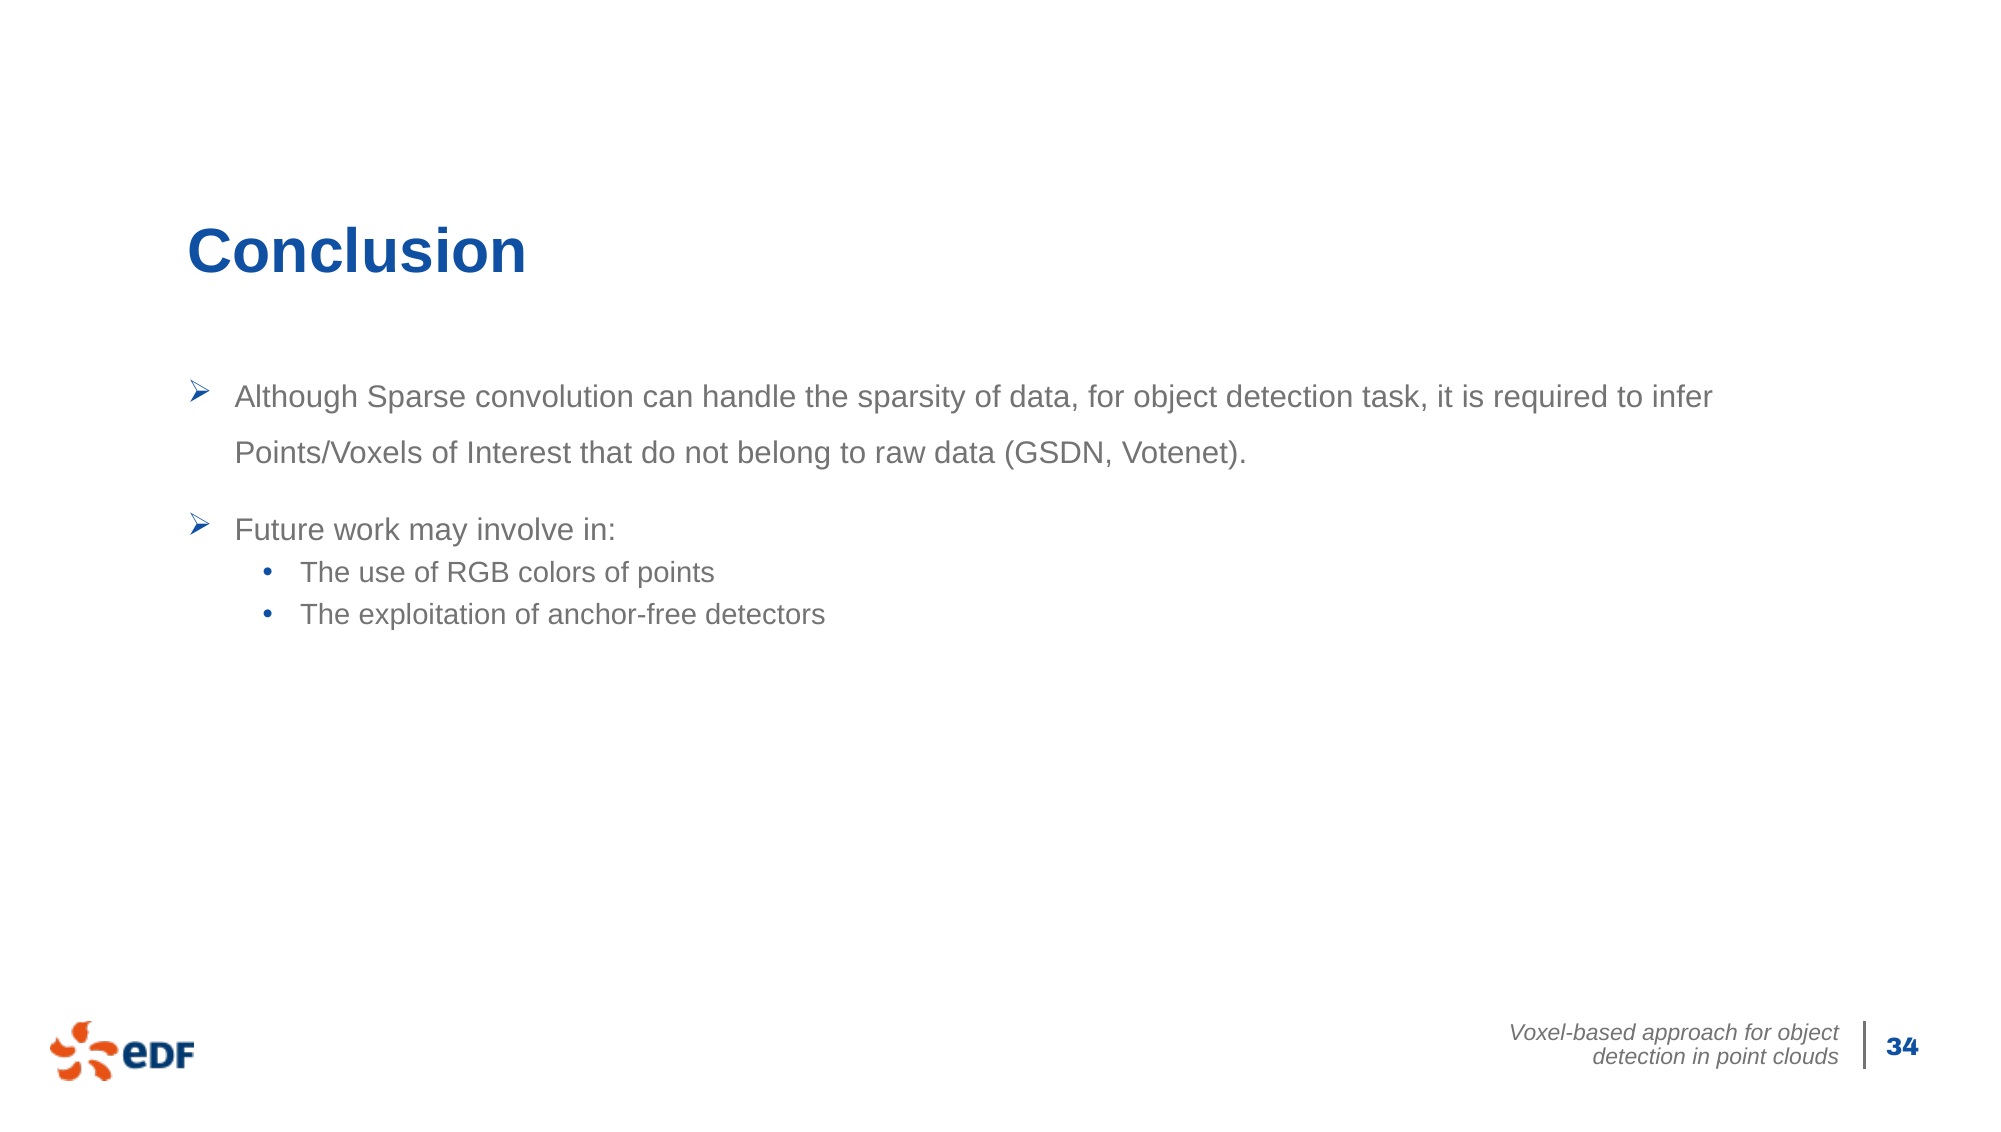

Conclusion
Although Sparse convolution can handle the sparsity of data, for object detection task, it is required to infer Points/Voxels of Interest that do not belong to raw data (GSDN, Votenet).
Future work may involve in:
The use of RGB colors of points
The exploitation of anchor-free detectors
Voxel-based approach for object detection in point clouds